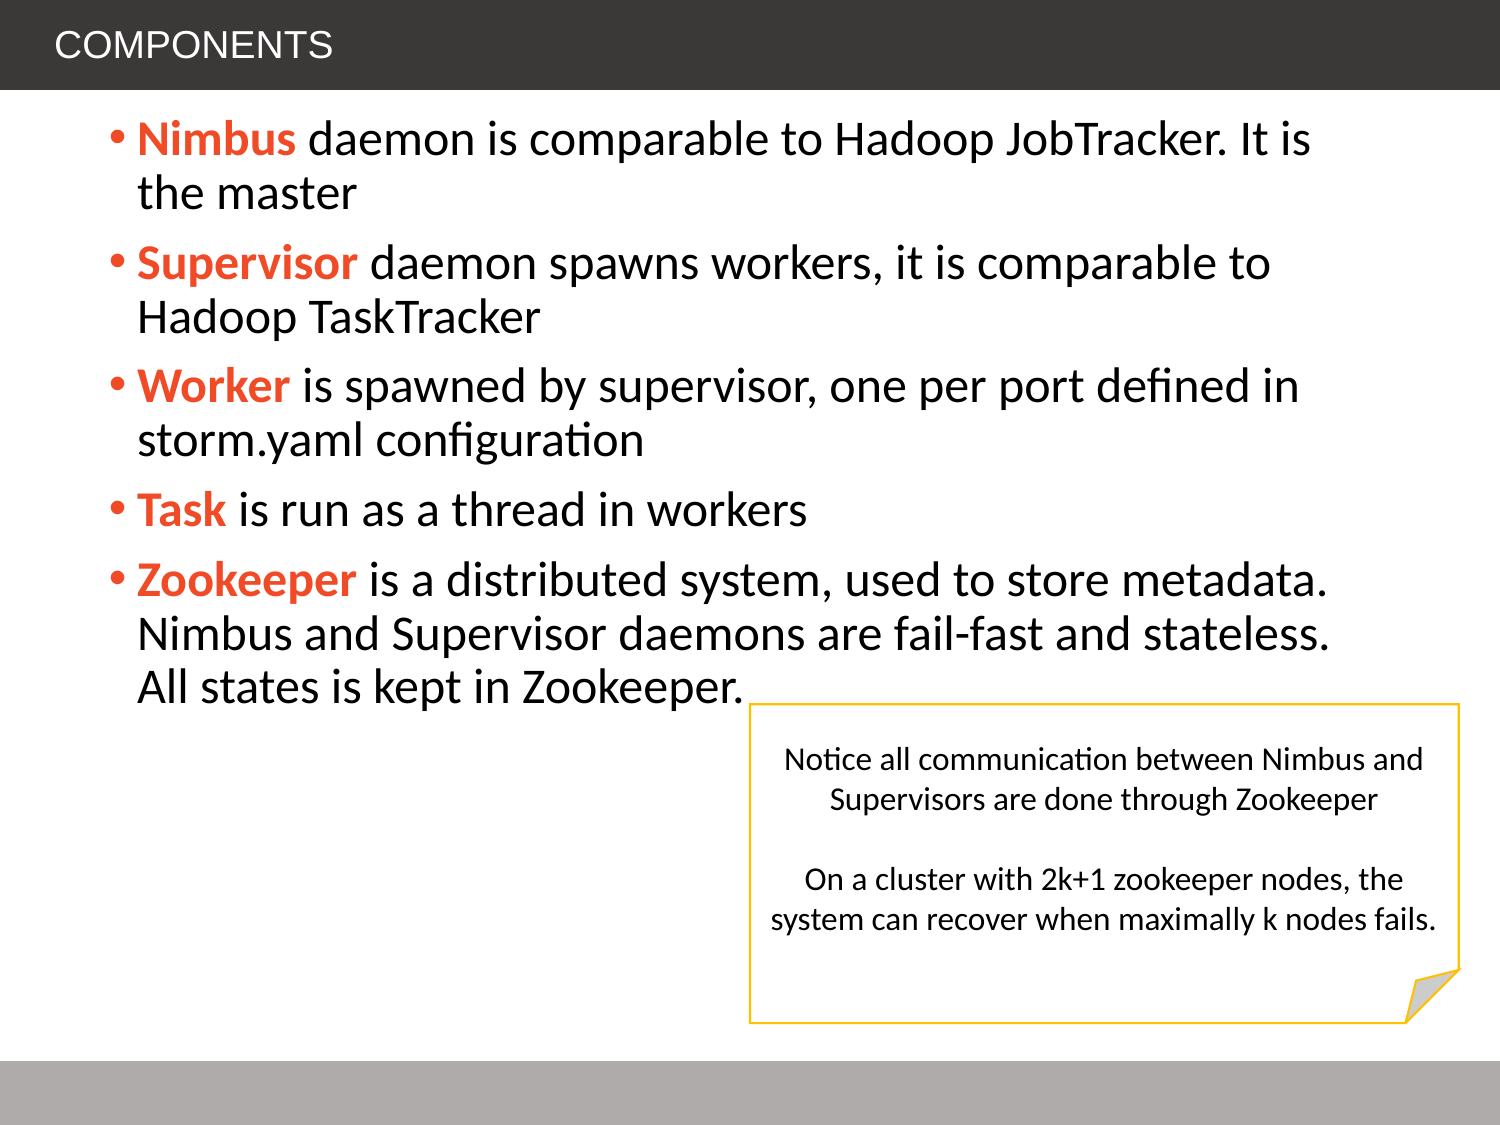

COMPONENTS
Nimbus daemon is comparable to Hadoop JobTracker. It is the master
Supervisor daemon spawns workers, it is comparable to Hadoop TaskTracker
Worker is spawned by supervisor, one per port defined in storm.yaml configuration
Task is run as a thread in workers
Zookeeper is a distributed system, used to store metadata. Nimbus and Supervisor daemons are fail-fast and stateless. All states is kept in Zookeeper.

Notice all communication between Nimbus and Supervisors are done through Zookeeper

On a cluster with 2k+1 zookeeper nodes, the system can recover when maximally k nodes fails.